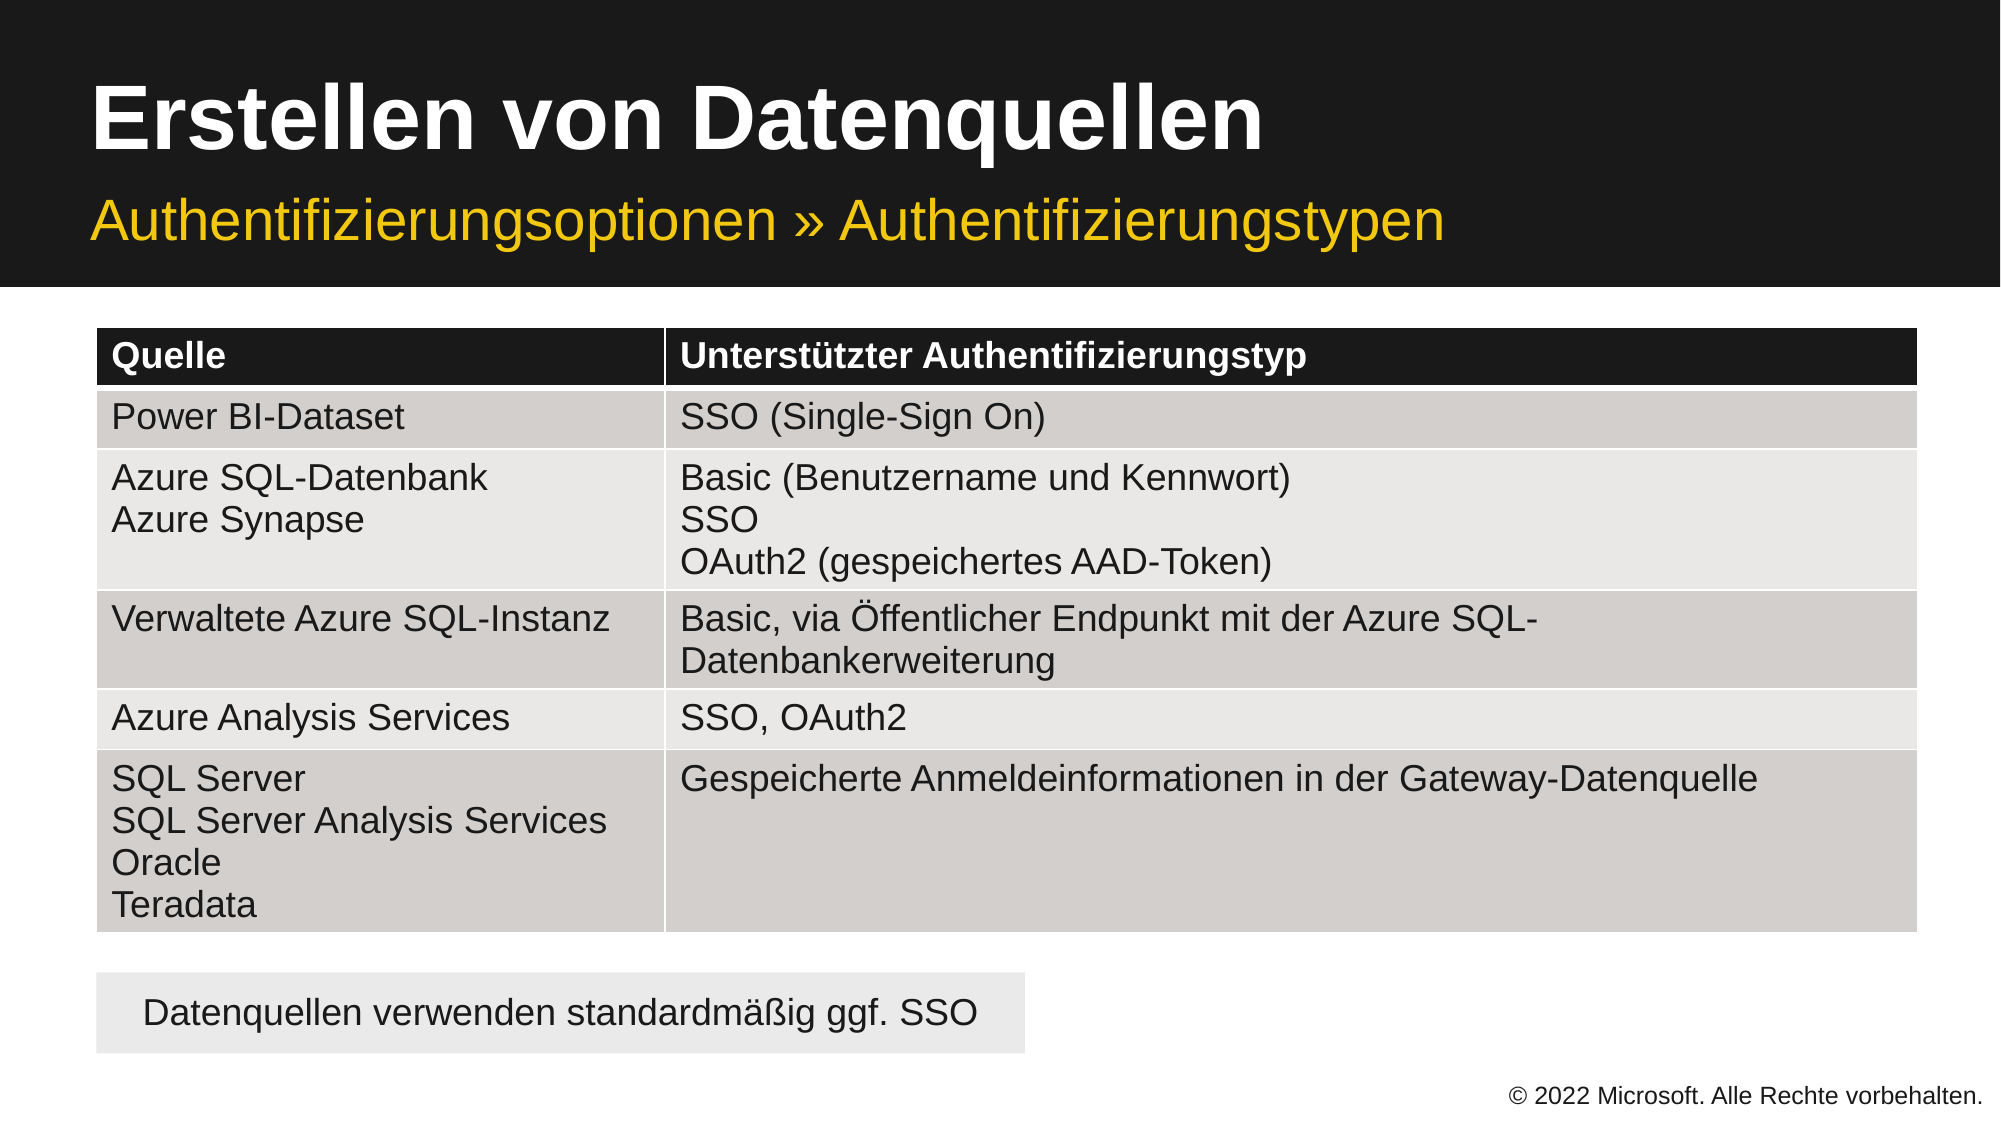

# Erstellen von Datenquellen
Authentifizierungsoptionen » Authentifizierungstypen
| Quelle | Unterstützter Authentifizierungstyp |
| --- | --- |
| Power BI-Dataset | SSO (Single-Sign On) |
| Azure SQL-Datenbank Azure Synapse | Basic (Benutzername und Kennwort) SSO OAuth2 (gespeichertes AAD-Token) |
| Verwaltete Azure SQL-Instanz | Basic, via Öffentlicher Endpunkt mit der Azure SQL-Datenbankerweiterung |
| Azure Analysis Services | SSO, OAuth2 |
| SQL Server SQL Server Analysis Services Oracle Teradata | Gespeicherte Anmeldeinformationen in der Gateway-Datenquelle |
Datenquellen verwenden standardmäßig ggf. SSO
© 2022 Microsoft. Alle Rechte vorbehalten.